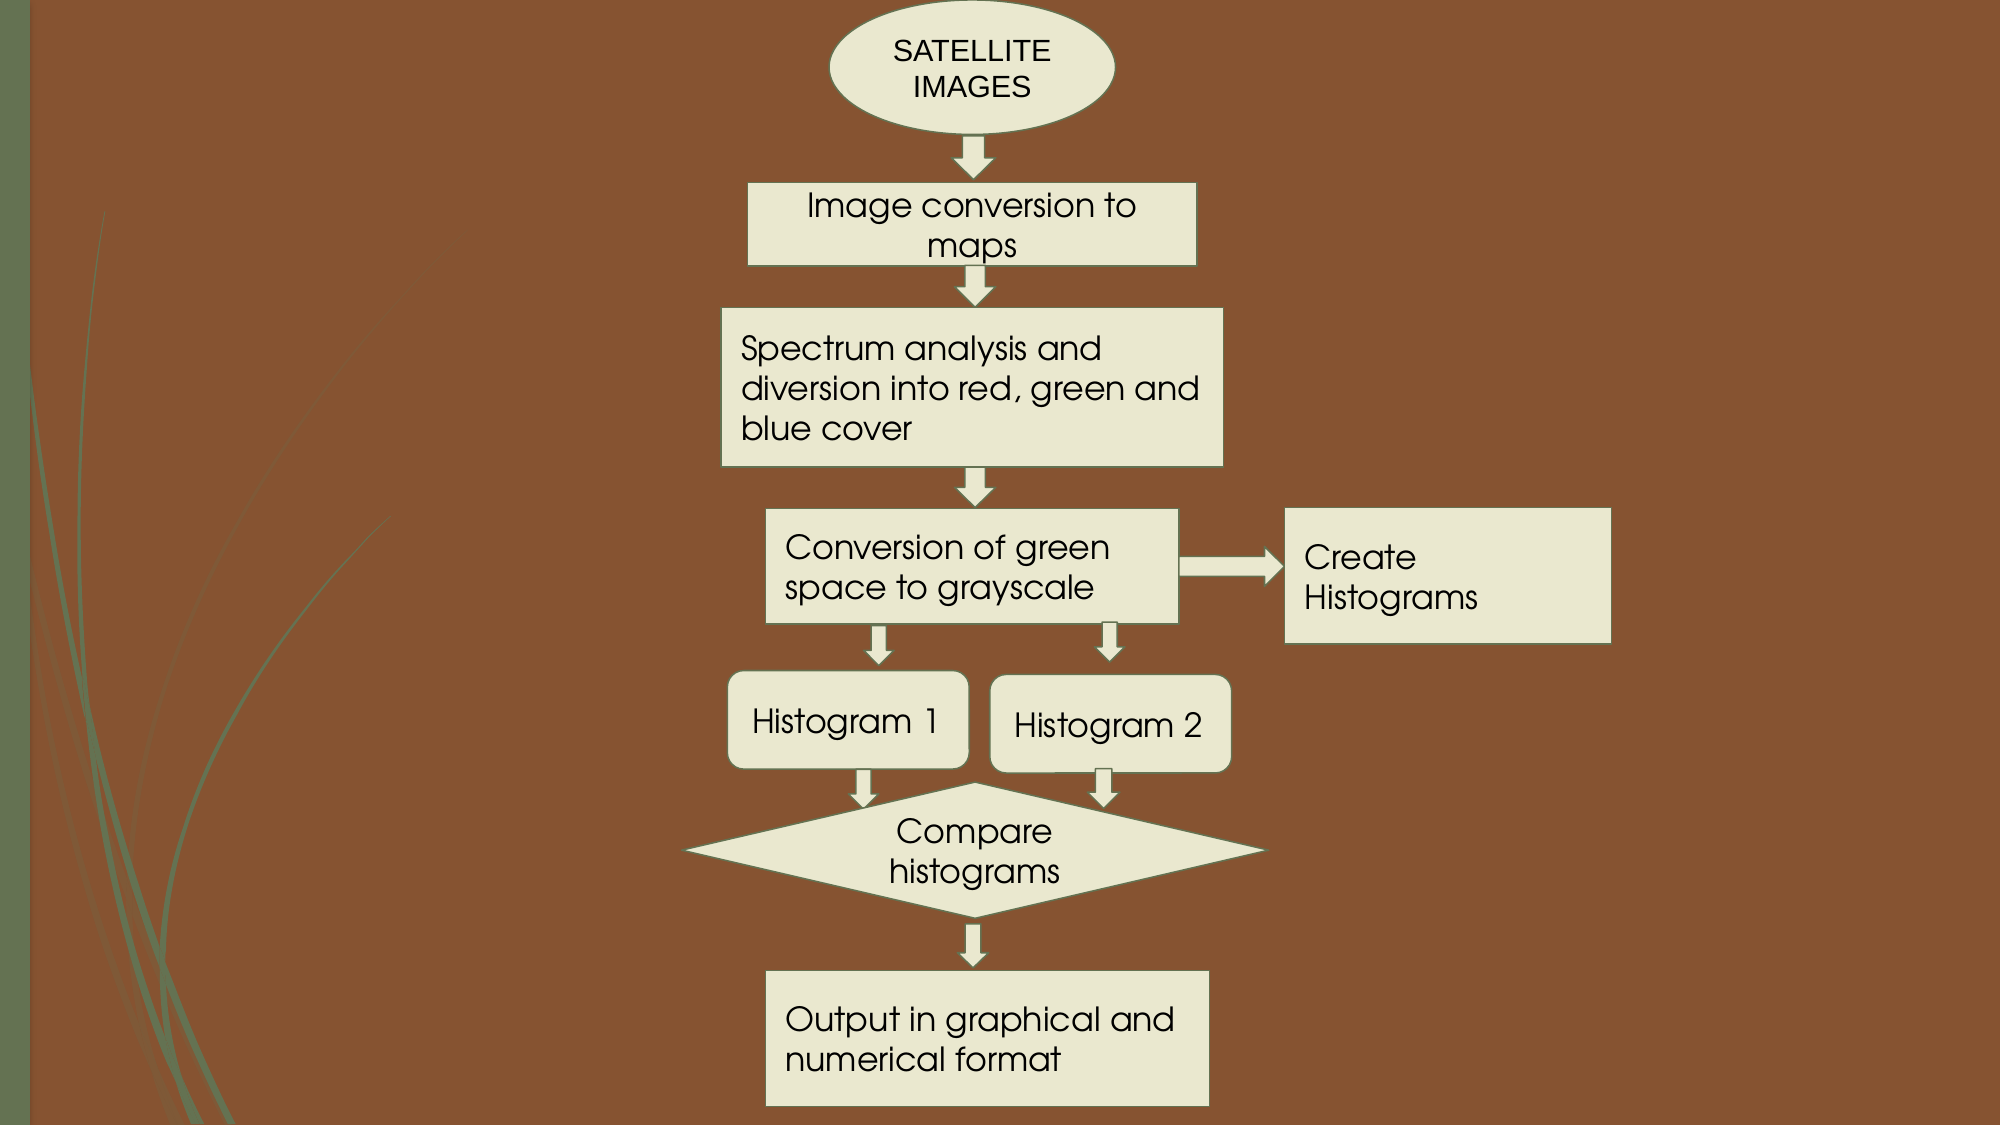

SATELLITE IMAGES
#

Image conversion to maps

Spectrum analysis and diversion into red, green and blue cover

Create Histograms
Conversion of green space to grayscale

Histogram 1
Histogram 2

Compare histograms

Output in graphical and numerical format